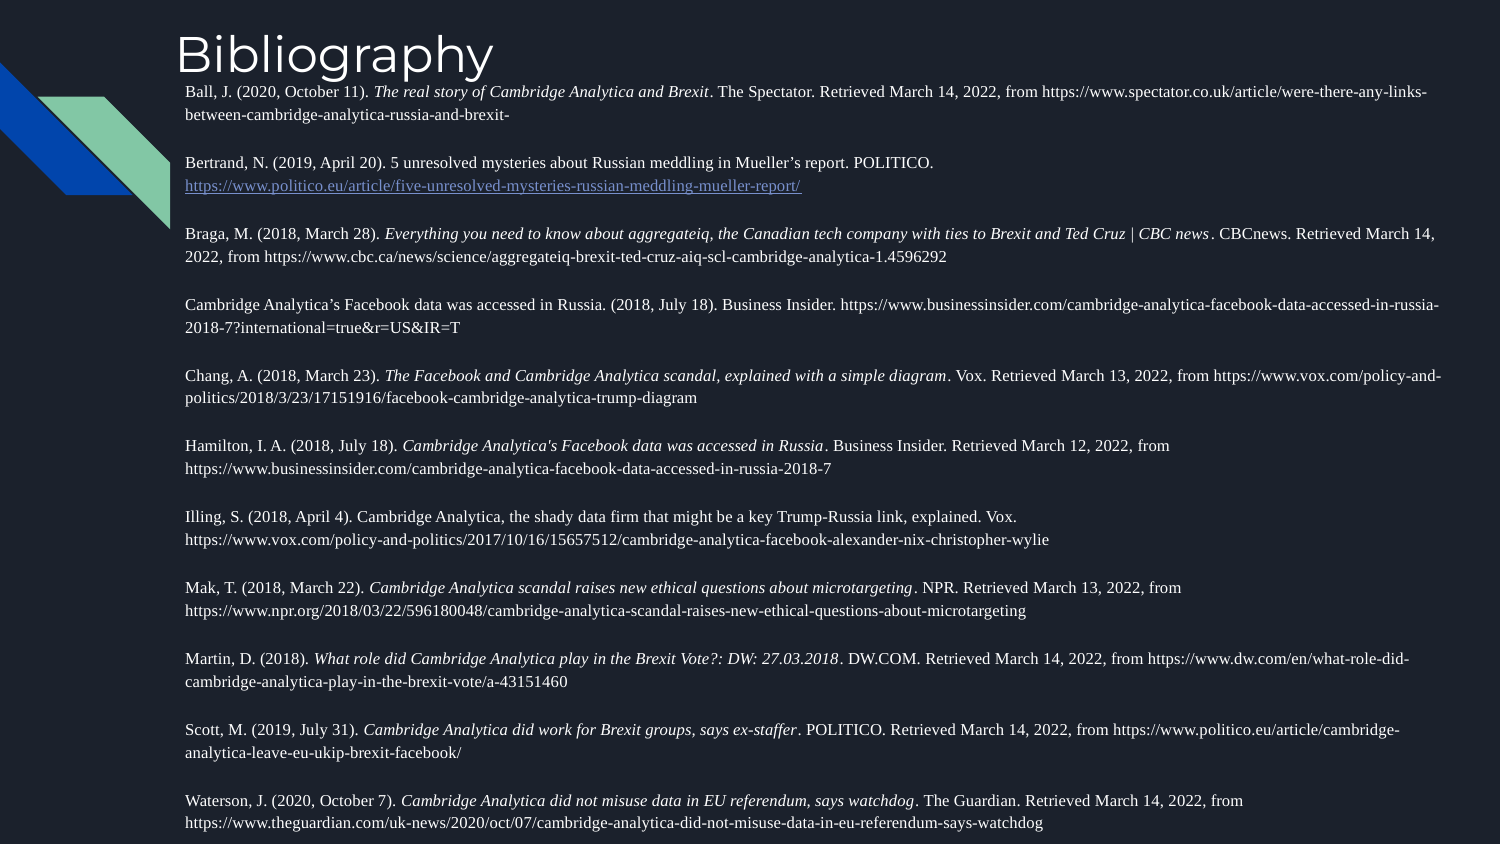

# Bibliography
Ball, J. (2020, October 11). The real story of Cambridge Analytica and Brexit. The Spectator. Retrieved March 14, 2022, from https://www.spectator.co.uk/article/were-there-any-links-between-cambridge-analytica-russia-and-brexit-
Bertrand, N. (2019, April 20). 5 unresolved mysteries about Russian meddling in Mueller’s report. POLITICO. https://www.politico.eu/article/five-unresolved-mysteries-russian-meddling-mueller-report/
Braga, M. (2018, March 28). Everything you need to know about aggregateiq, the Canadian tech company with ties to Brexit and Ted Cruz | CBC news. CBCnews. Retrieved March 14, 2022, from https://www.cbc.ca/news/science/aggregateiq-brexit-ted-cruz-aiq-scl-cambridge-analytica-1.4596292
Cambridge Analytica’s Facebook data was accessed in Russia. (2018, July 18). Business Insider. https://www.businessinsider.com/cambridge-analytica-facebook-data-accessed-in-russia-2018-7?international=true&r=US&IR=T
Chang, A. (2018, March 23). The Facebook and Cambridge Analytica scandal, explained with a simple diagram. Vox. Retrieved March 13, 2022, from https://www.vox.com/policy-and-politics/2018/3/23/17151916/facebook-cambridge-analytica-trump-diagram
Hamilton, I. A. (2018, July 18). Cambridge Analytica's Facebook data was accessed in Russia. Business Insider. Retrieved March 12, 2022, from https://www.businessinsider.com/cambridge-analytica-facebook-data-accessed-in-russia-2018-7
Illing, S. (2018, April 4). Cambridge Analytica, the shady data firm that might be a key Trump-Russia link, explained. Vox. https://www.vox.com/policy-and-politics/2017/10/16/15657512/cambridge-analytica-facebook-alexander-nix-christopher-wylie
Mak, T. (2018, March 22). Cambridge Analytica scandal raises new ethical questions about microtargeting. NPR. Retrieved March 13, 2022, from https://www.npr.org/2018/03/22/596180048/cambridge-analytica-scandal-raises-new-ethical-questions-about-microtargeting
Martin, D. (2018). What role did Cambridge Analytica play in the Brexit Vote?: DW: 27.03.2018. DW.COM. Retrieved March 14, 2022, from https://www.dw.com/en/what-role-did-cambridge-analytica-play-in-the-brexit-vote/a-43151460
Scott, M. (2019, July 31). Cambridge Analytica did work for Brexit groups, says ex-staffer. POLITICO. Retrieved March 14, 2022, from https://www.politico.eu/article/cambridge-analytica-leave-eu-ukip-brexit-facebook/
Waterson, J. (2020, October 7). Cambridge Analytica did not misuse data in EU referendum, says watchdog. The Guardian. Retrieved March 14, 2022, from https://www.theguardian.com/uk-news/2020/oct/07/cambridge-analytica-did-not-misuse-data-in-eu-referendum-says-watchdog